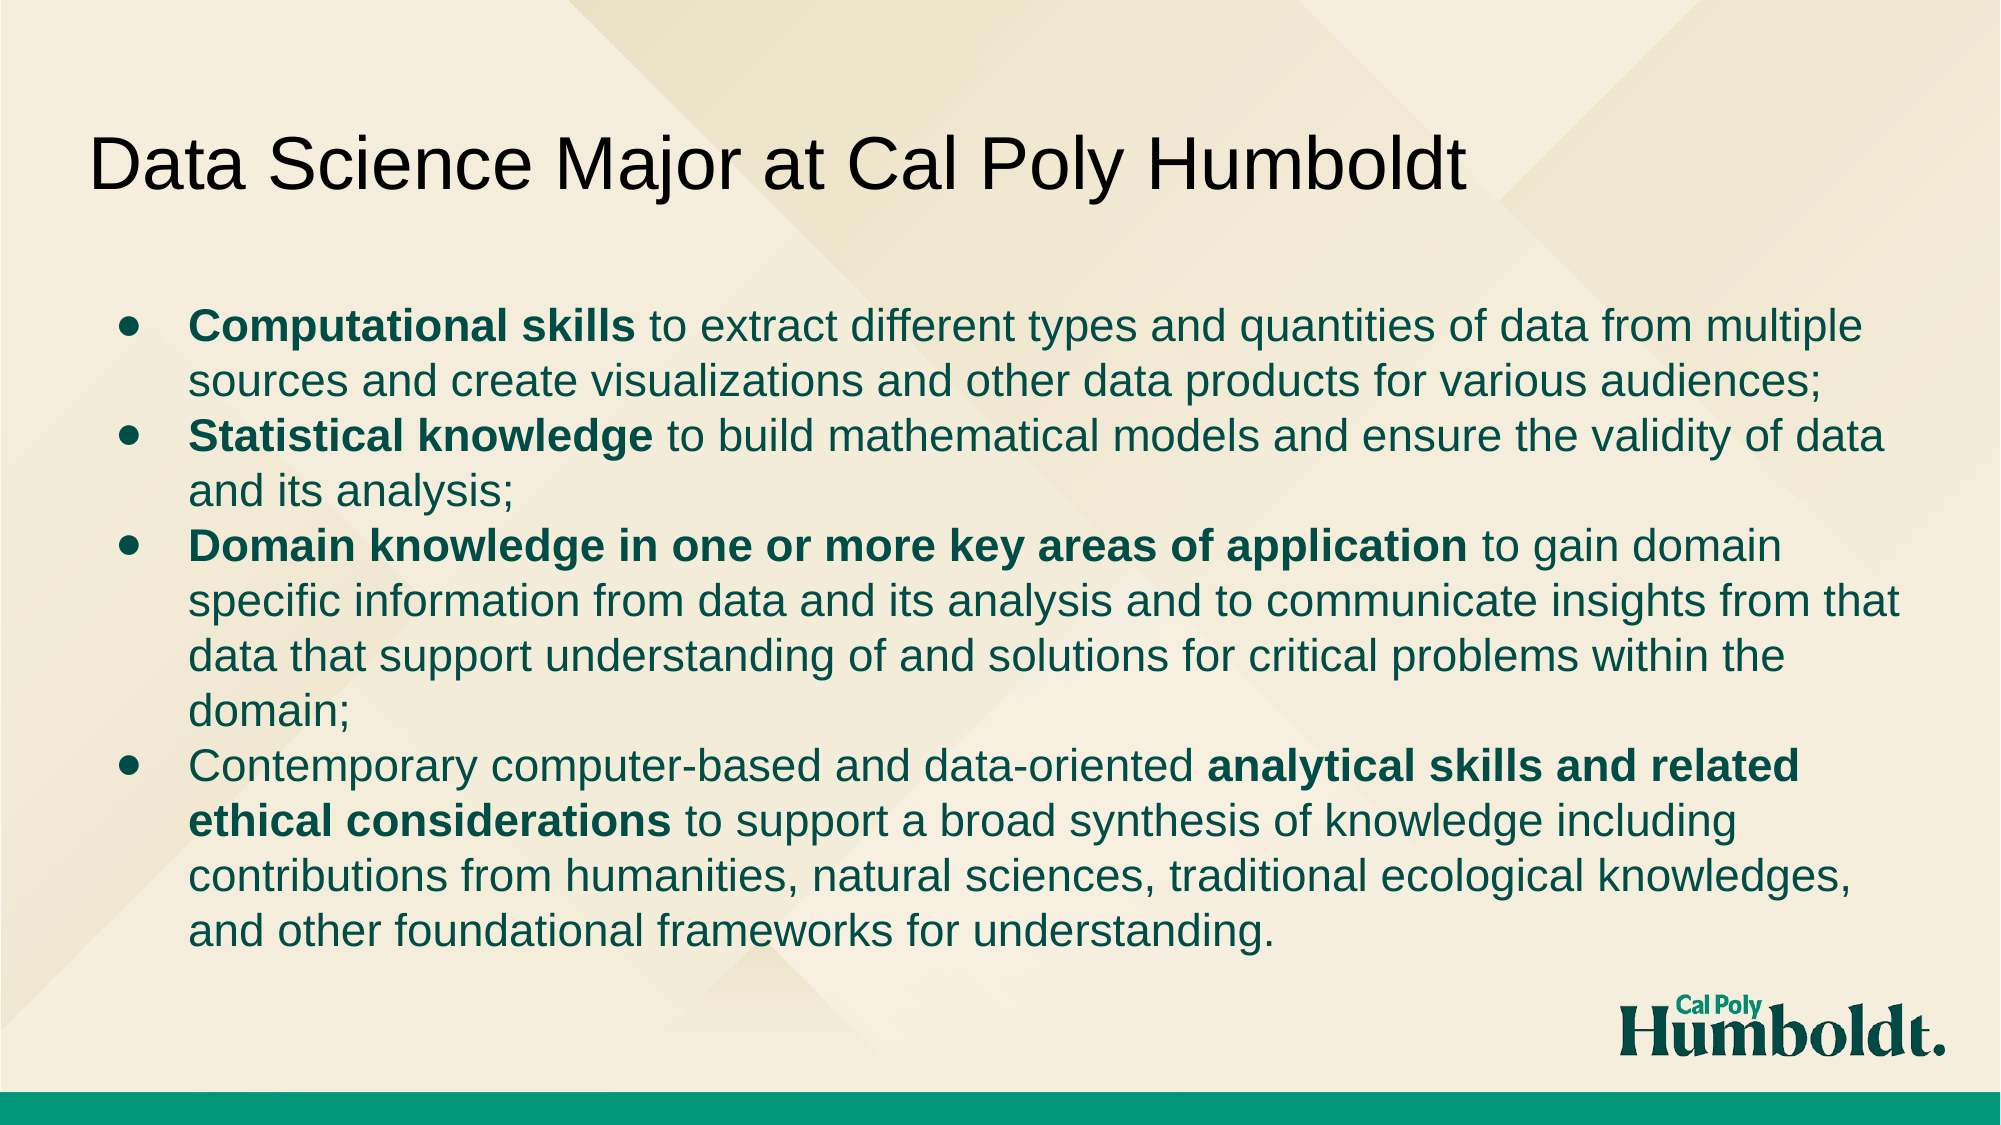

# Data Science Major at Cal Poly Humboldt
Computational skills to extract different types and quantities of data from multiple sources and create visualizations and other data products for various audiences;
Statistical knowledge to build mathematical models and ensure the validity of data and its analysis;
Domain knowledge in one or more key areas of application to gain domain specific information from data and its analysis and to communicate insights from that data that support understanding of and solutions for critical problems within the domain;
Contemporary computer-based and data-oriented analytical skills and related ethical considerations to support a broad synthesis of knowledge including contributions from humanities, natural sciences, traditional ecological knowledges, and other foundational frameworks for understanding.